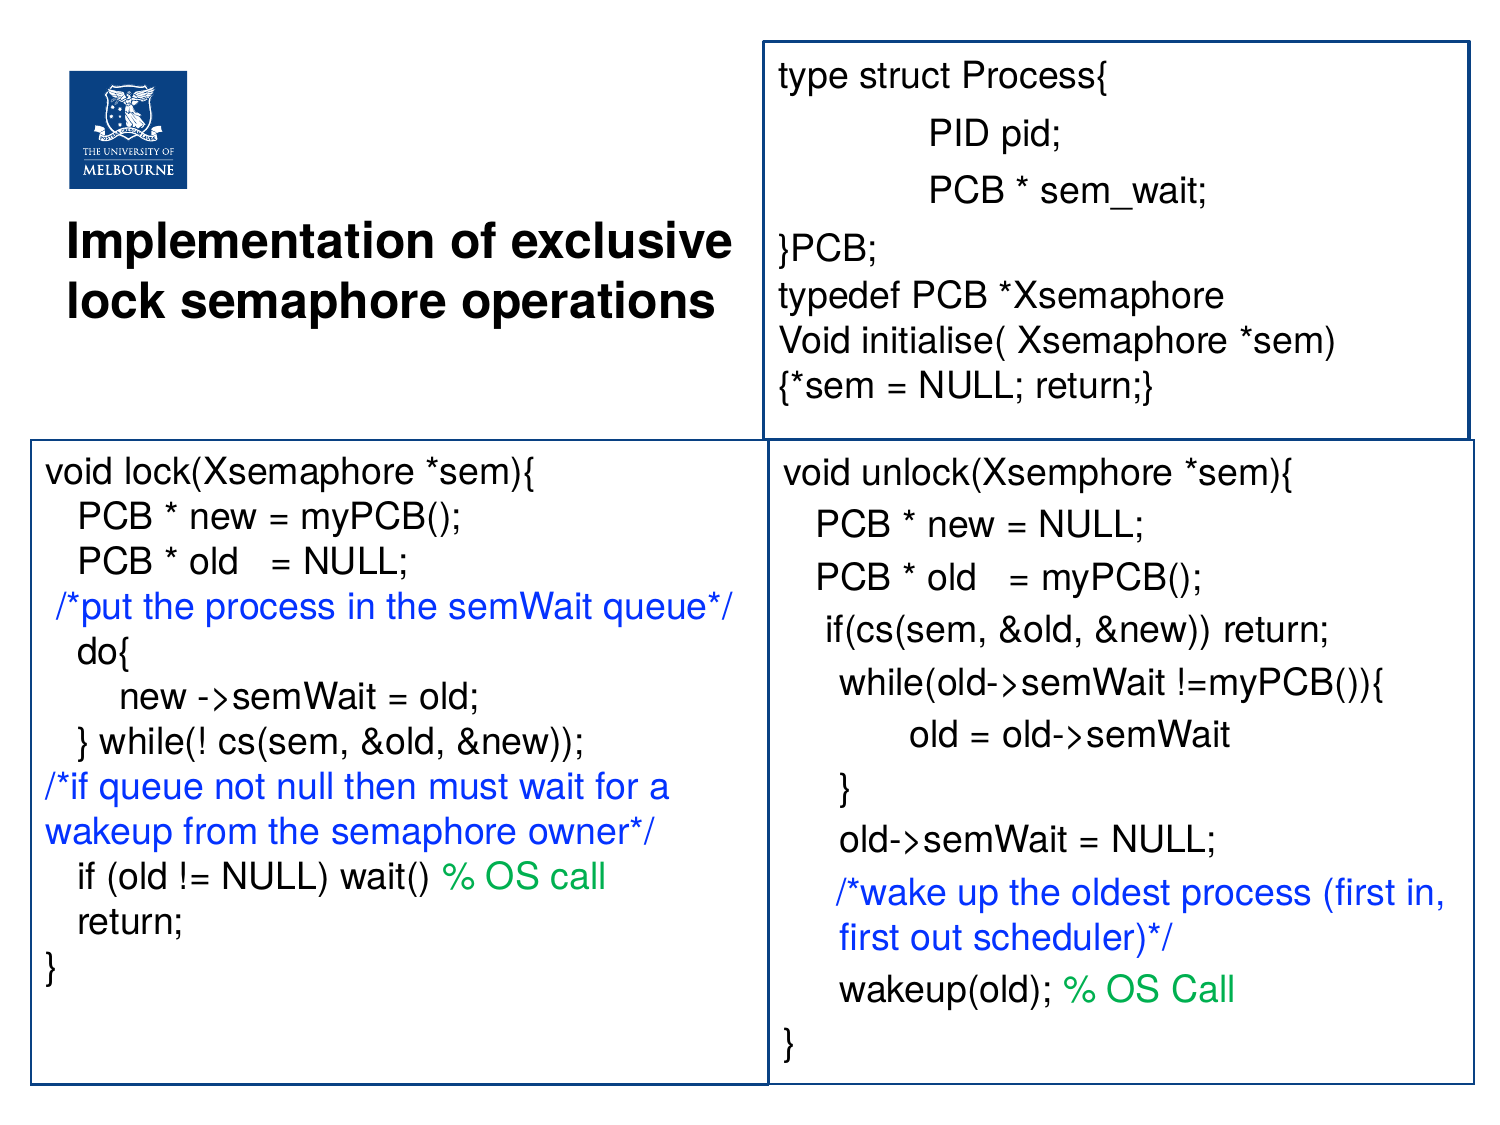

type struct Process{
	PID pid;
	PCB * sem_wait;
}PCB;
typedef PCB *Xsemaphore
Void initialise( Xsemaphore *sem)
{*sem = NULL; return;}

Implementation of exclusive lock semaphore operations
void lock(Xsemaphore *sem){
   PCB * new = myPCB();
   PCB * old   = NULL;
 /*put the process in the semWait queue*/
   do{
       new ->semWait = old;
   } while(! cs(sem, &old, &new));
/*if queue not null then must wait for a wakeup from the semaphore owner*/
   if (old != NULL) wait() % OS call
   return;
}

void unlock(Xsemphore *sem){
   PCB * new = NULL;
   PCB * old   = myPCB();
    if(cs(sem, &old, &new)) return;
	while(old->semWait !=myPCB()){
            old = old->semWait
	}
	old->semWait = NULL;
     /*wake up the oldest process (first in, first out scheduler)*/
	wakeup(old); % OS Call
}